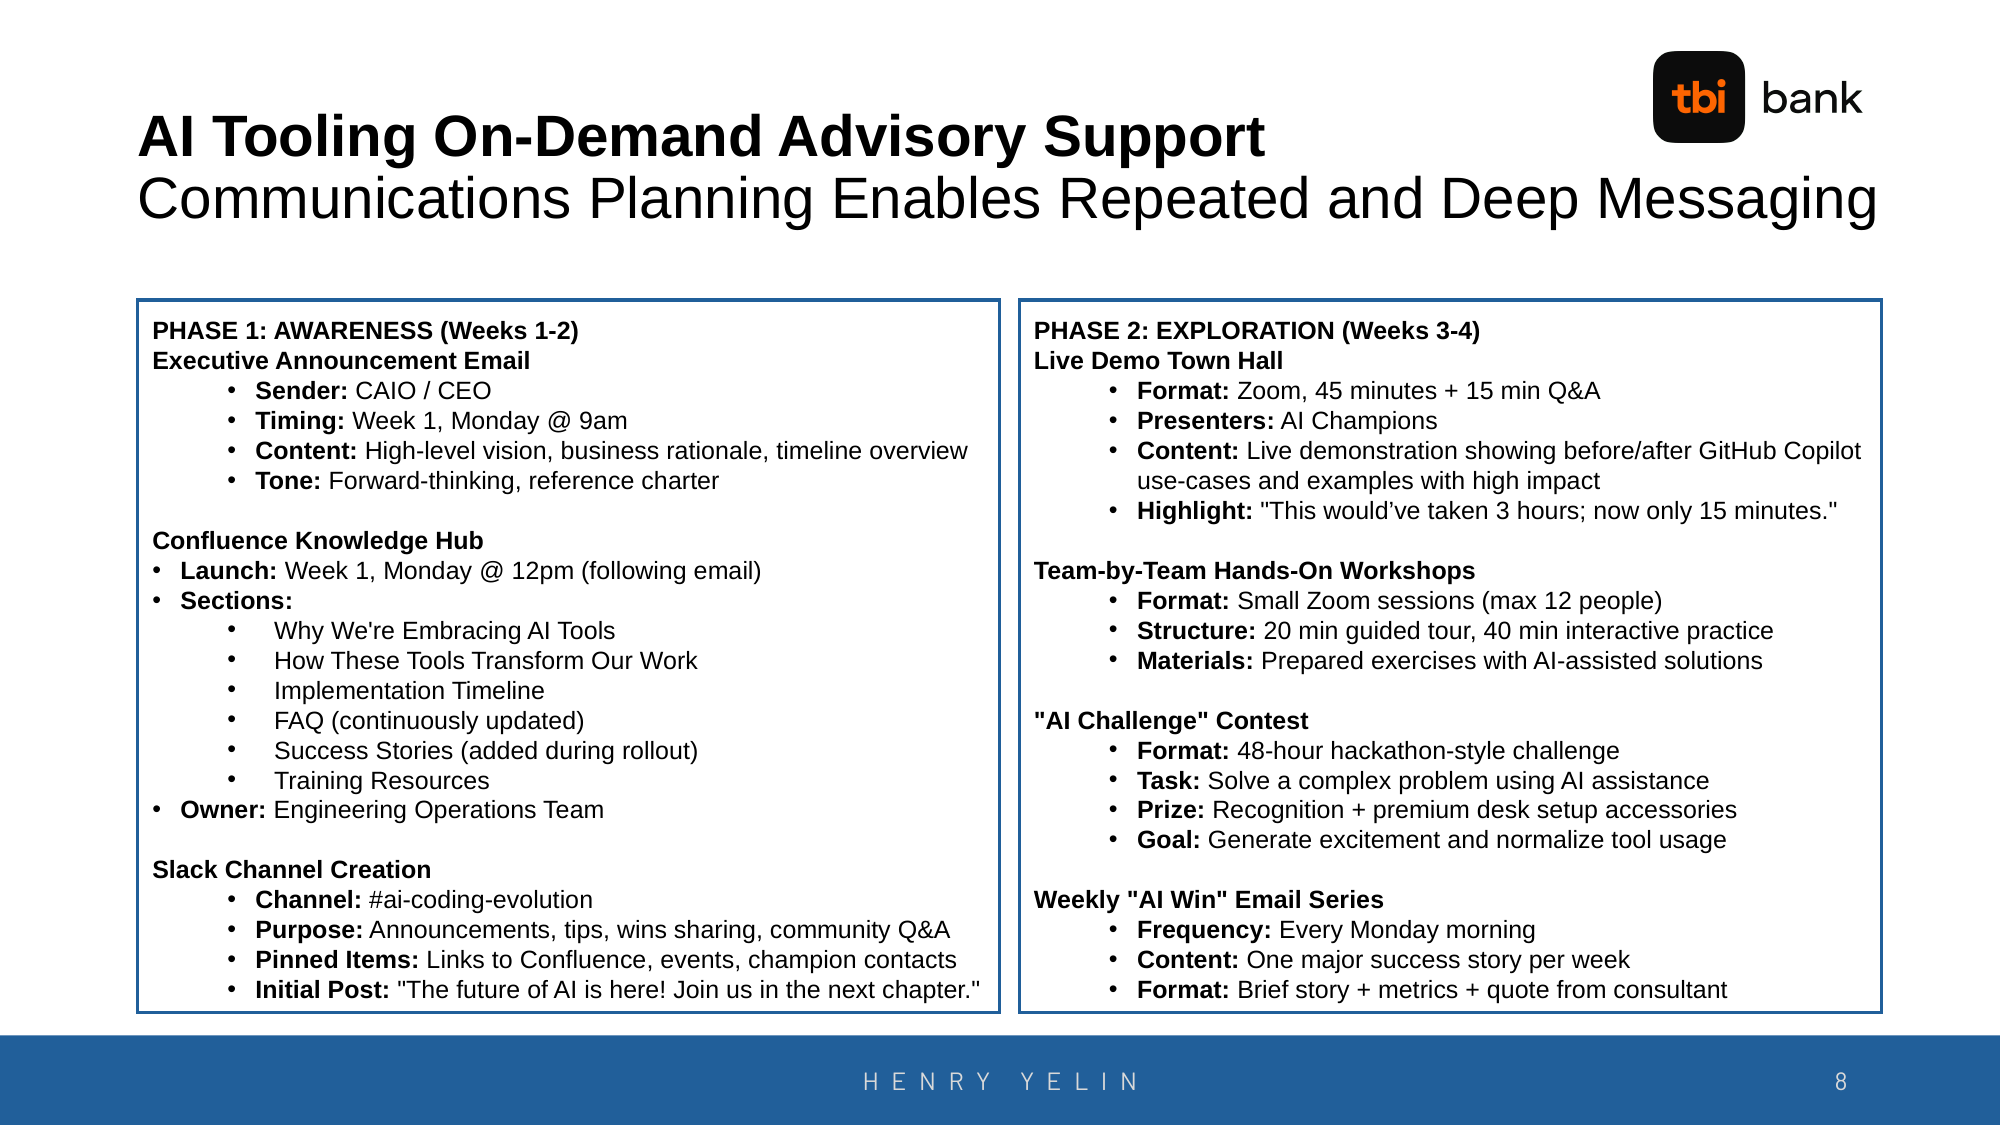

# AI Tooling On-Demand Advisory Support Communications Planning Enables Repeated and Deep Messaging
PHASE 2: EXPLORATION (Weeks 3-4)
Live Demo Town Hall
Format: Zoom, 45 minutes + 15 min Q&A
Presenters: AI Champions
Content: Live demonstration showing before/after GitHub Copilot use-cases and examples with high impact
Highlight: "This would’ve taken 3 hours; now only 15 minutes."

Team-by-Team Hands-On Workshops
Format: Small Zoom sessions (max 12 people)
Structure: 20 min guided tour, 40 min interactive practice
Materials: Prepared exercises with AI-assisted solutions

"AI Challenge" Contest
Format: 48-hour hackathon-style challenge
Task: Solve a complex problem using AI assistance
Prize: Recognition + premium desk setup accessories
Goal: Generate excitement and normalize tool usage

Weekly "AI Win" Email Series
Frequency: Every Monday morning
Content: One major success story per week
Format: Brief story + metrics + quote from consultant

PHASE 1: AWARENESS (Weeks 1-2)
Executive Announcement Email
Sender: CAIO / CEO
Timing: Week 1, Monday @ 9am
Content: High-level vision, business rationale, timeline overview
Tone: Forward-thinking, reference charter

Confluence Knowledge Hub
Launch: Week 1, Monday @ 12pm (following email)
Sections:
Why We're Embracing AI Tools
How These Tools Transform Our Work
Implementation Timeline
FAQ (continuously updated)
Success Stories (added during rollout)
Training Resources
Owner: Engineering Operations Team

Slack Channel Creation
Channel: #ai-coding-evolution
Purpose: Announcements, tips, wins sharing, community Q&A
Pinned Items: Links to Confluence, events, champion contacts
Initial Post: "The future of AI is here! Join us in the next chapter."
8